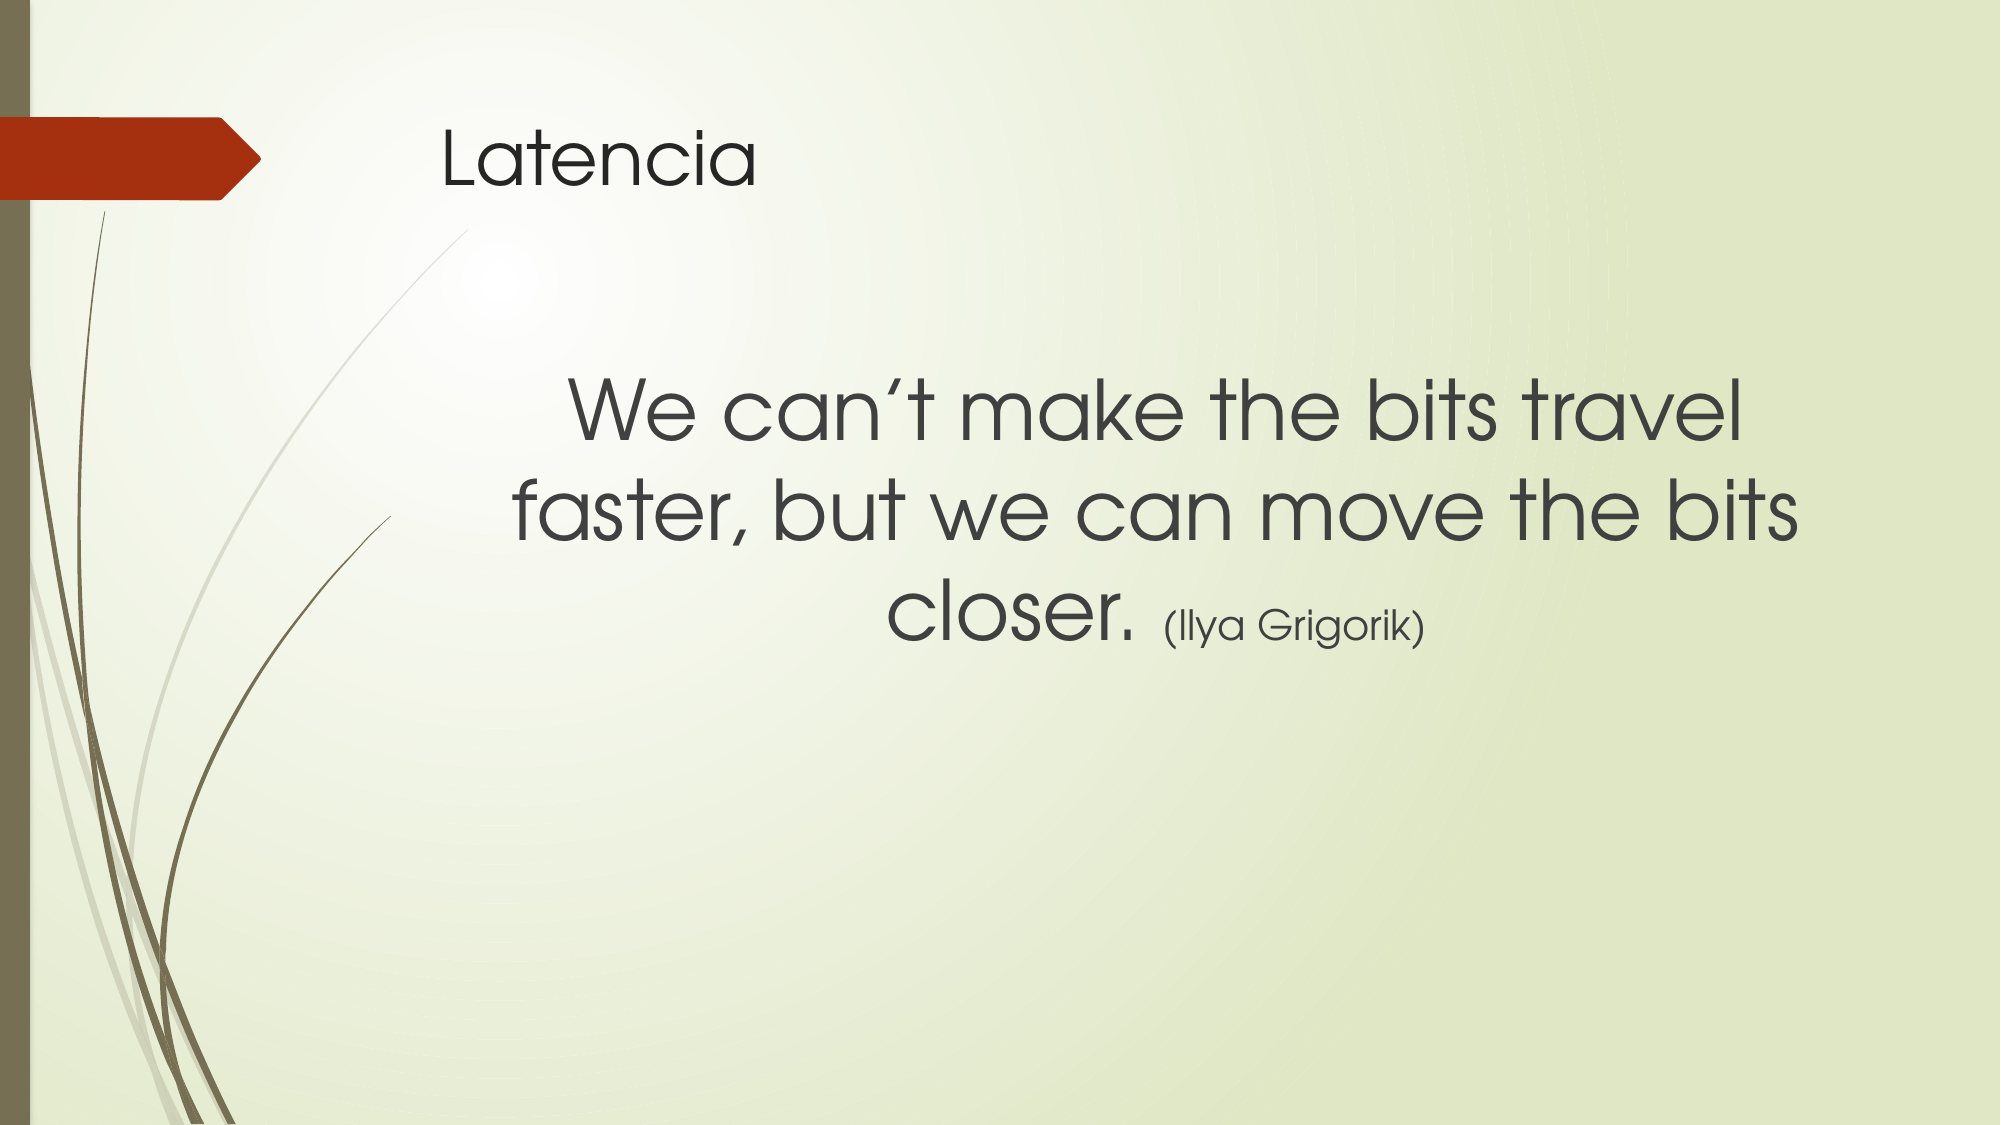

# Latencia
We can’t make the bits travel faster, but we can move the bits closer. (Ilya Grigorik)